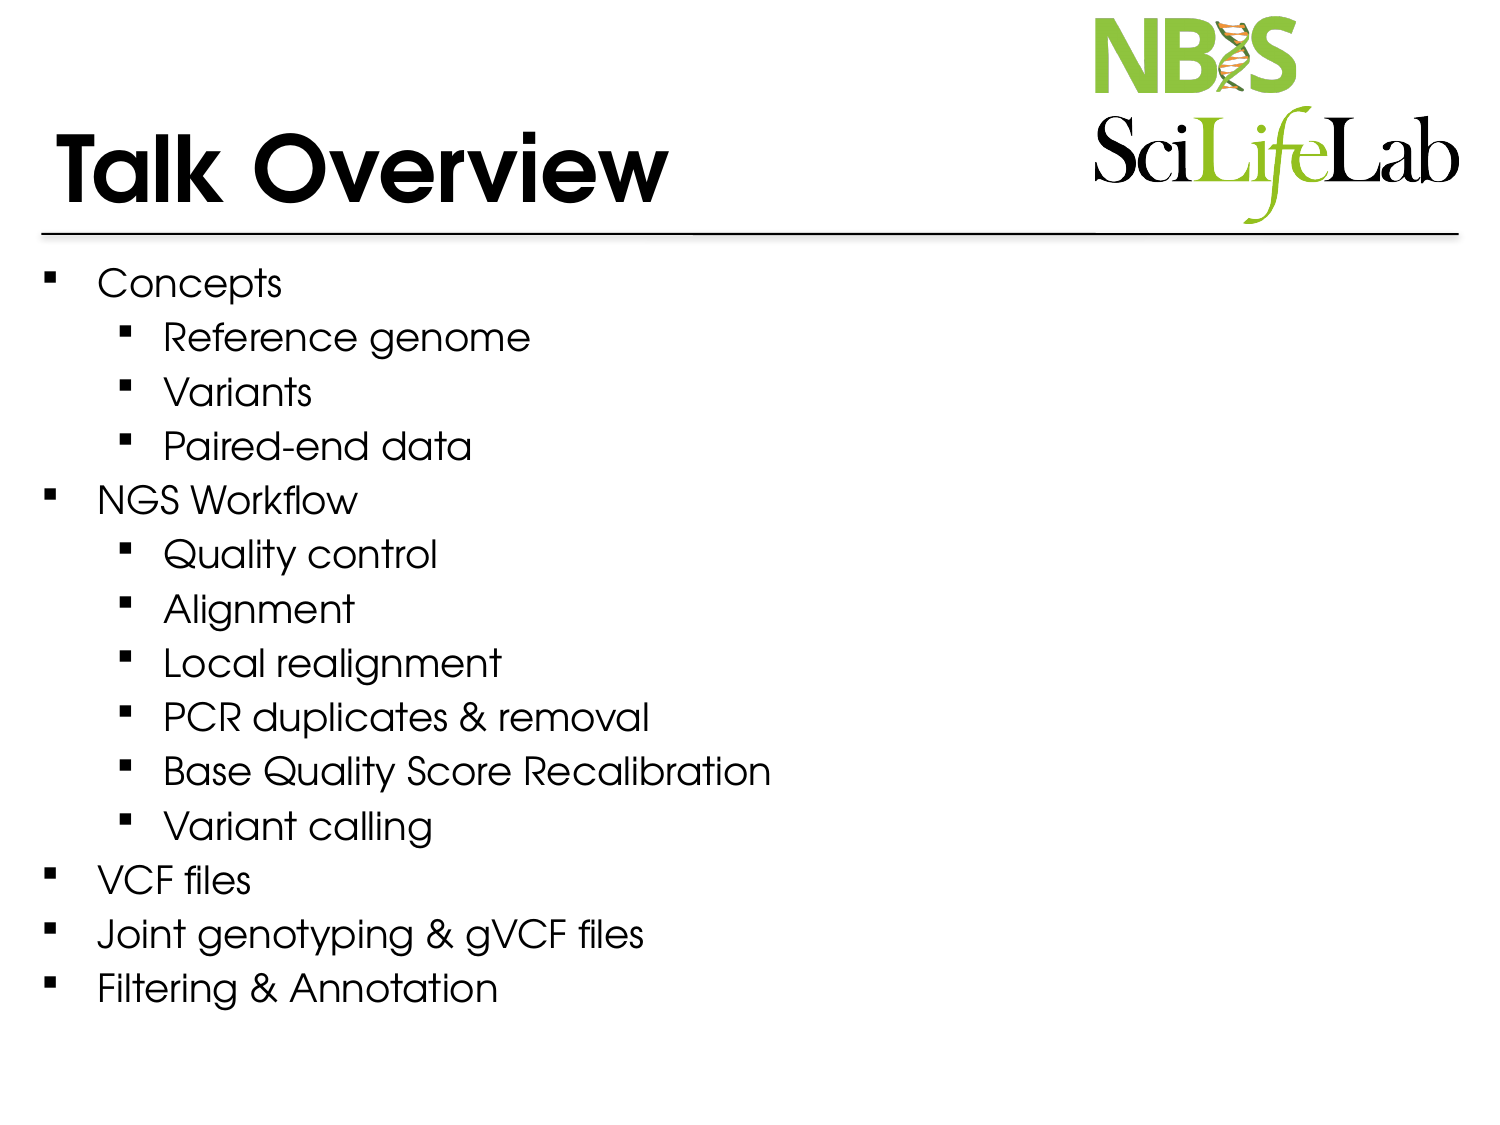

# Talk Overview
Concepts
Reference genome
Variants
Paired-end data
NGS Workflow
Quality control
Alignment
Local realignment
PCR duplicates & removal
Base Quality Score Recalibration
Variant calling
VCF files
Joint genotyping & gVCF files
Filtering & Annotation